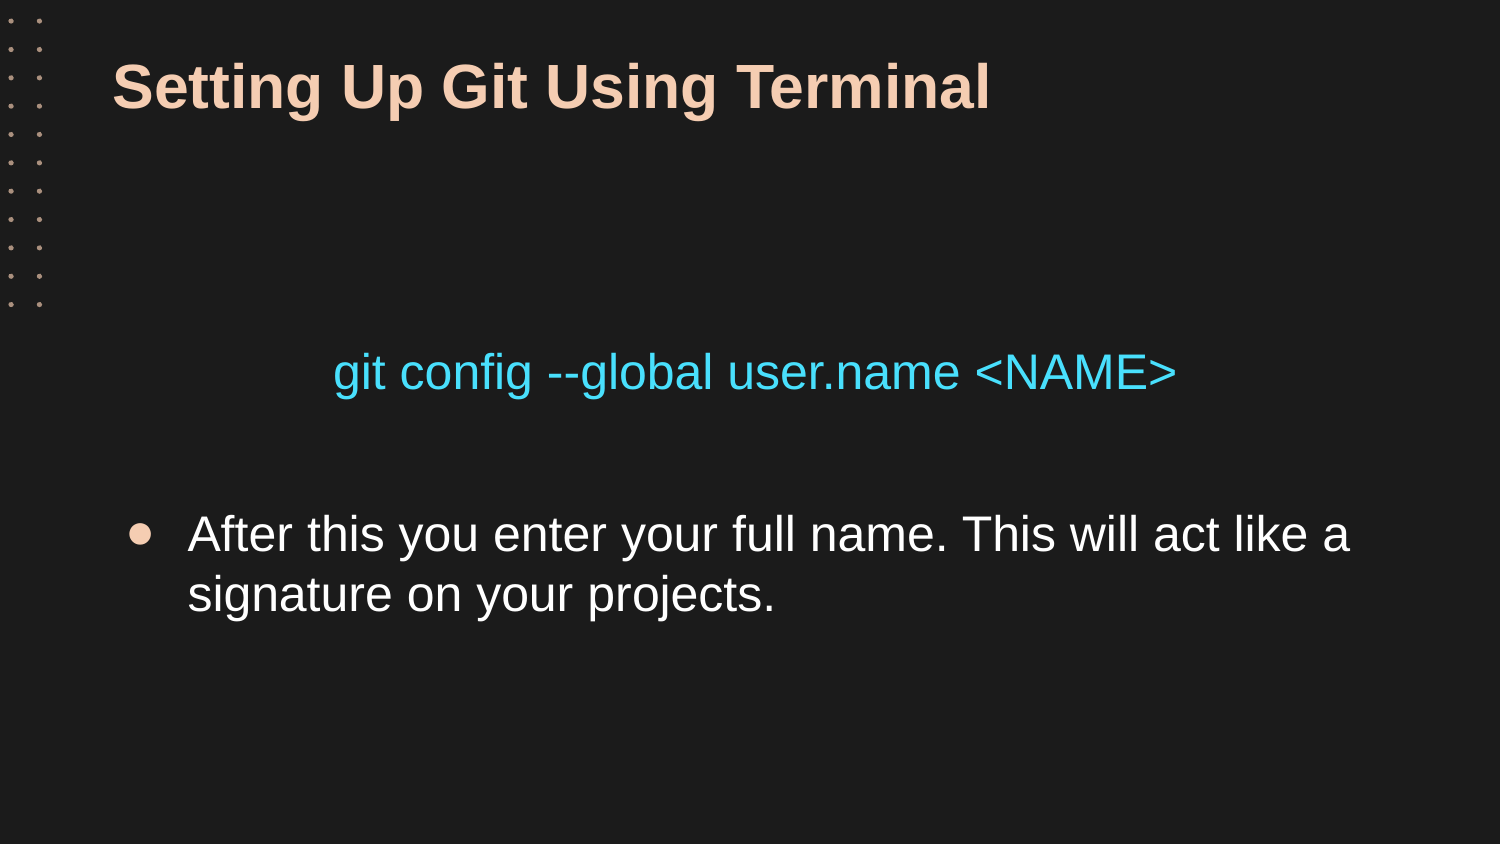

# Setting Up Git Using Terminal

git config --global user.name <NAME>

After this you enter your full name. This will act like a signature on your projects.